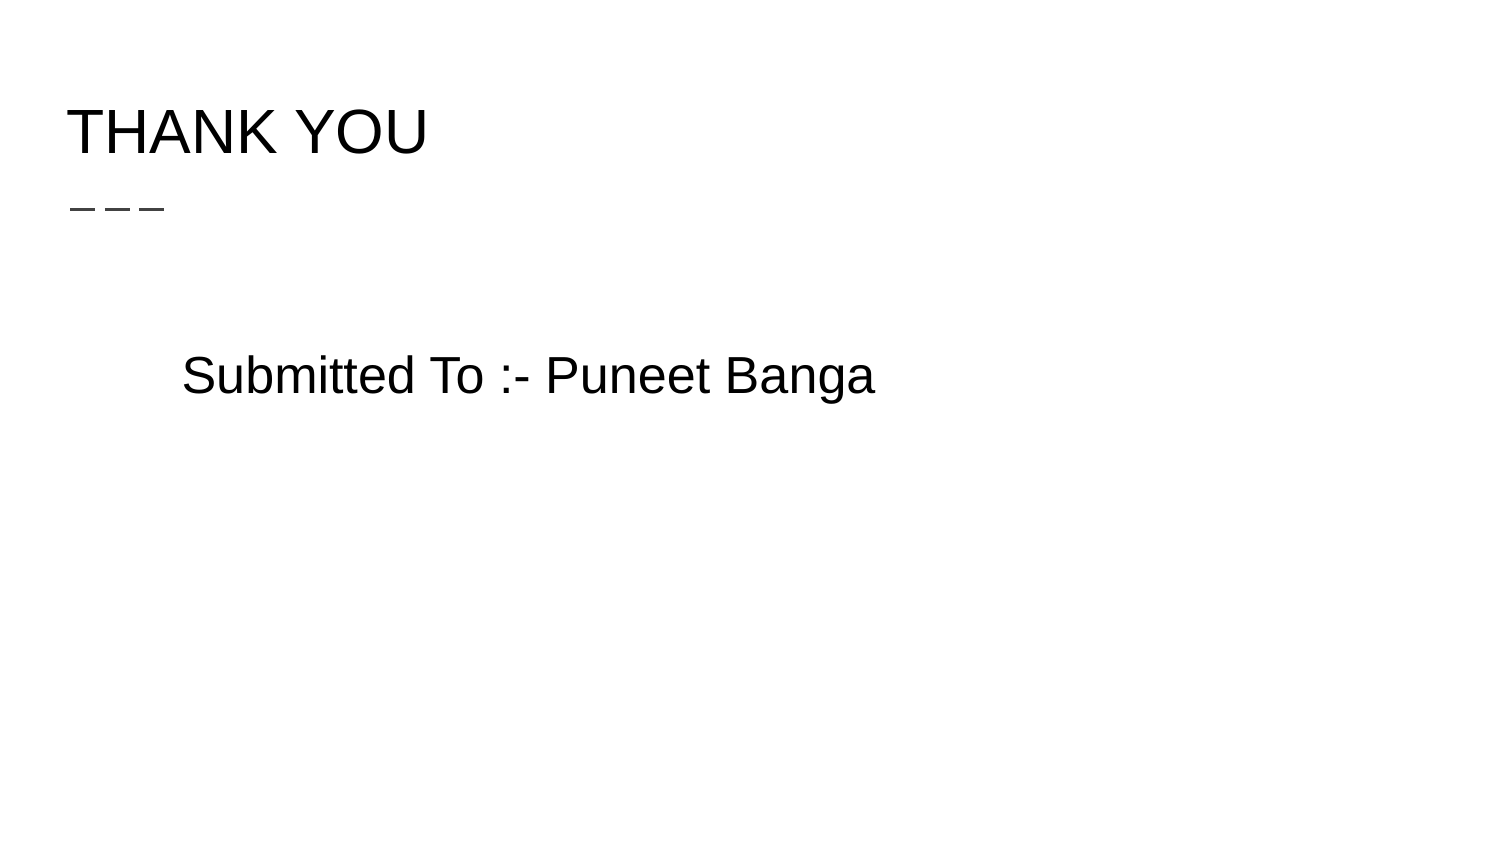

# THANK YOU

           Submitted To :- Puneet Banga